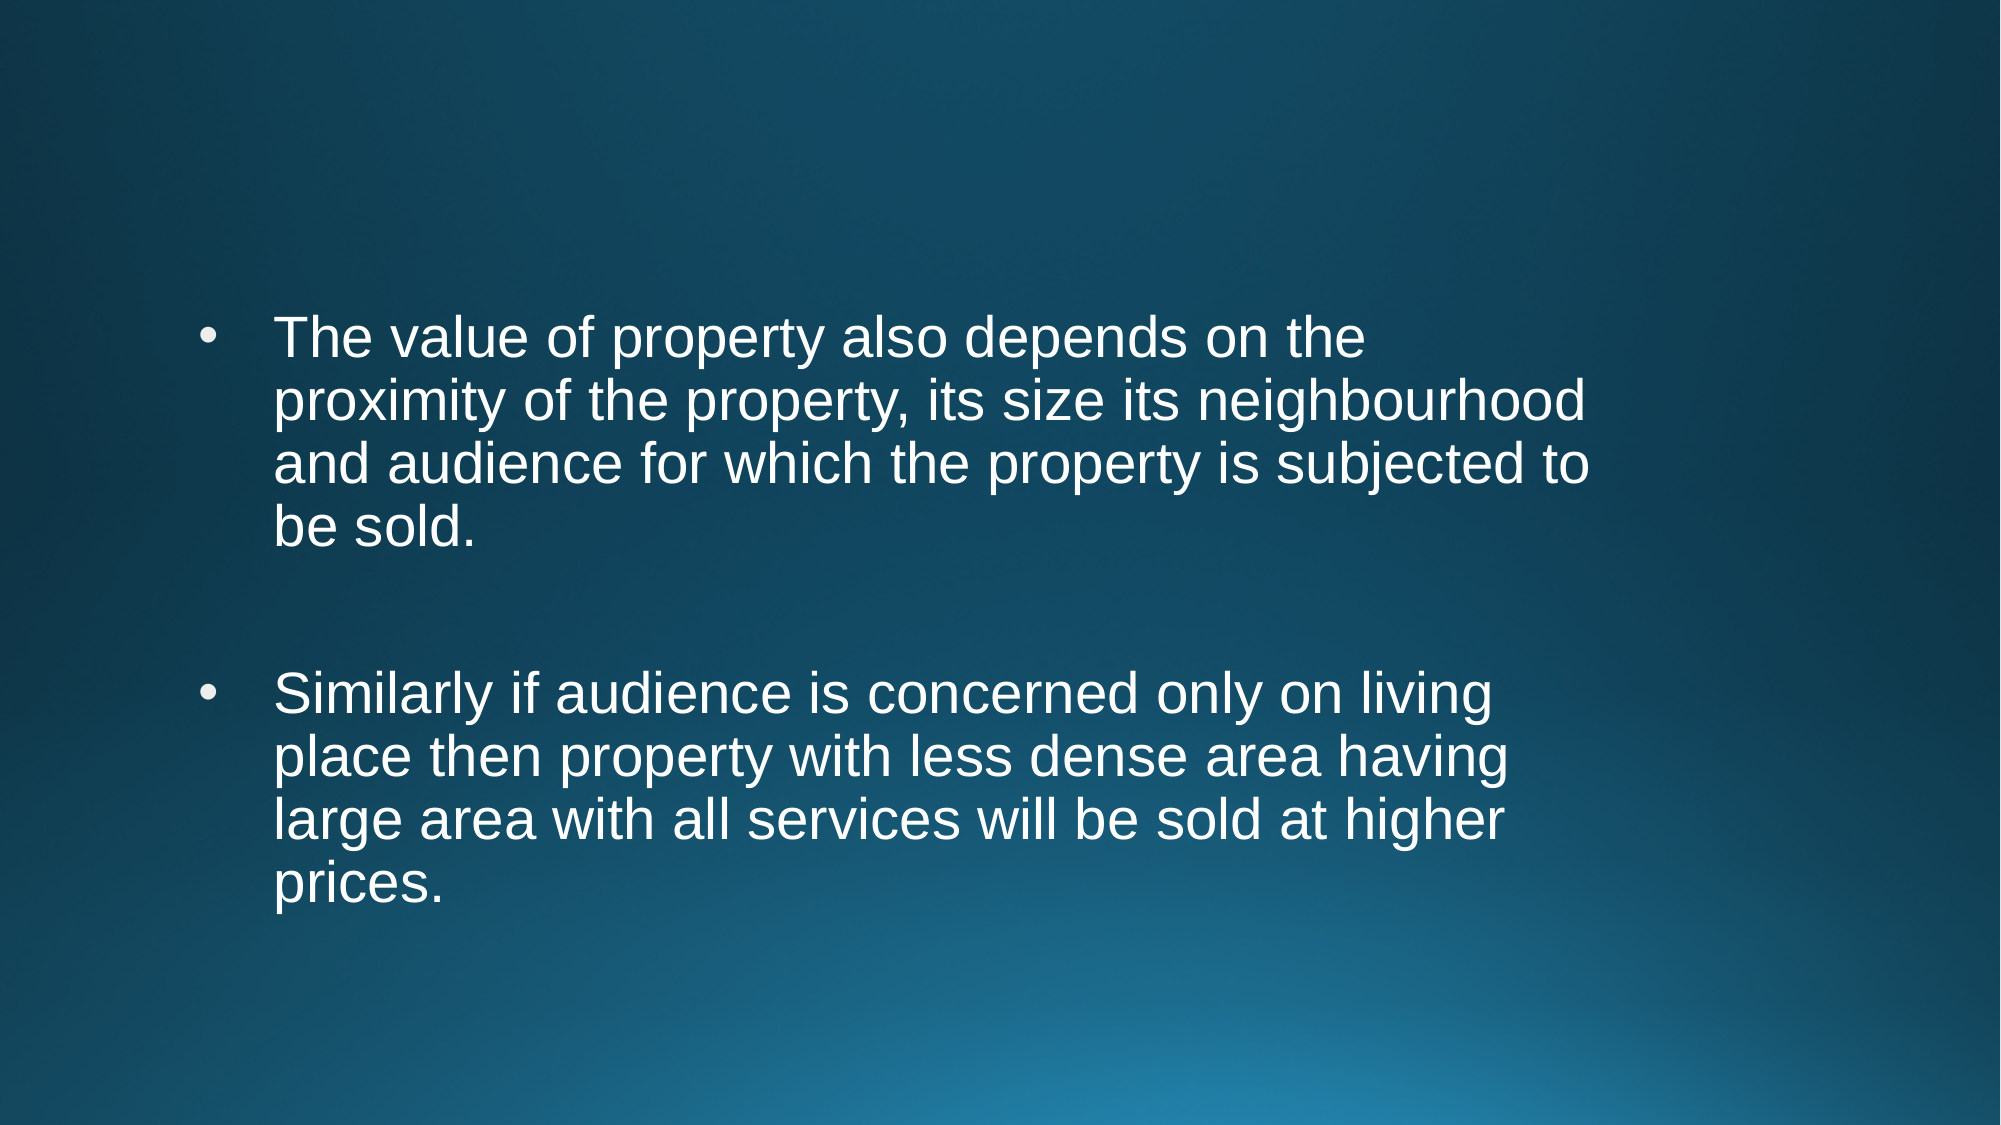

The value of property also depends on the proximity of the property, its size its neighbourhood and audience for which the property is subjected to be sold.

Similarly if audience is concerned only on living place then property with less dense area having large area with all services will be sold at higher prices.